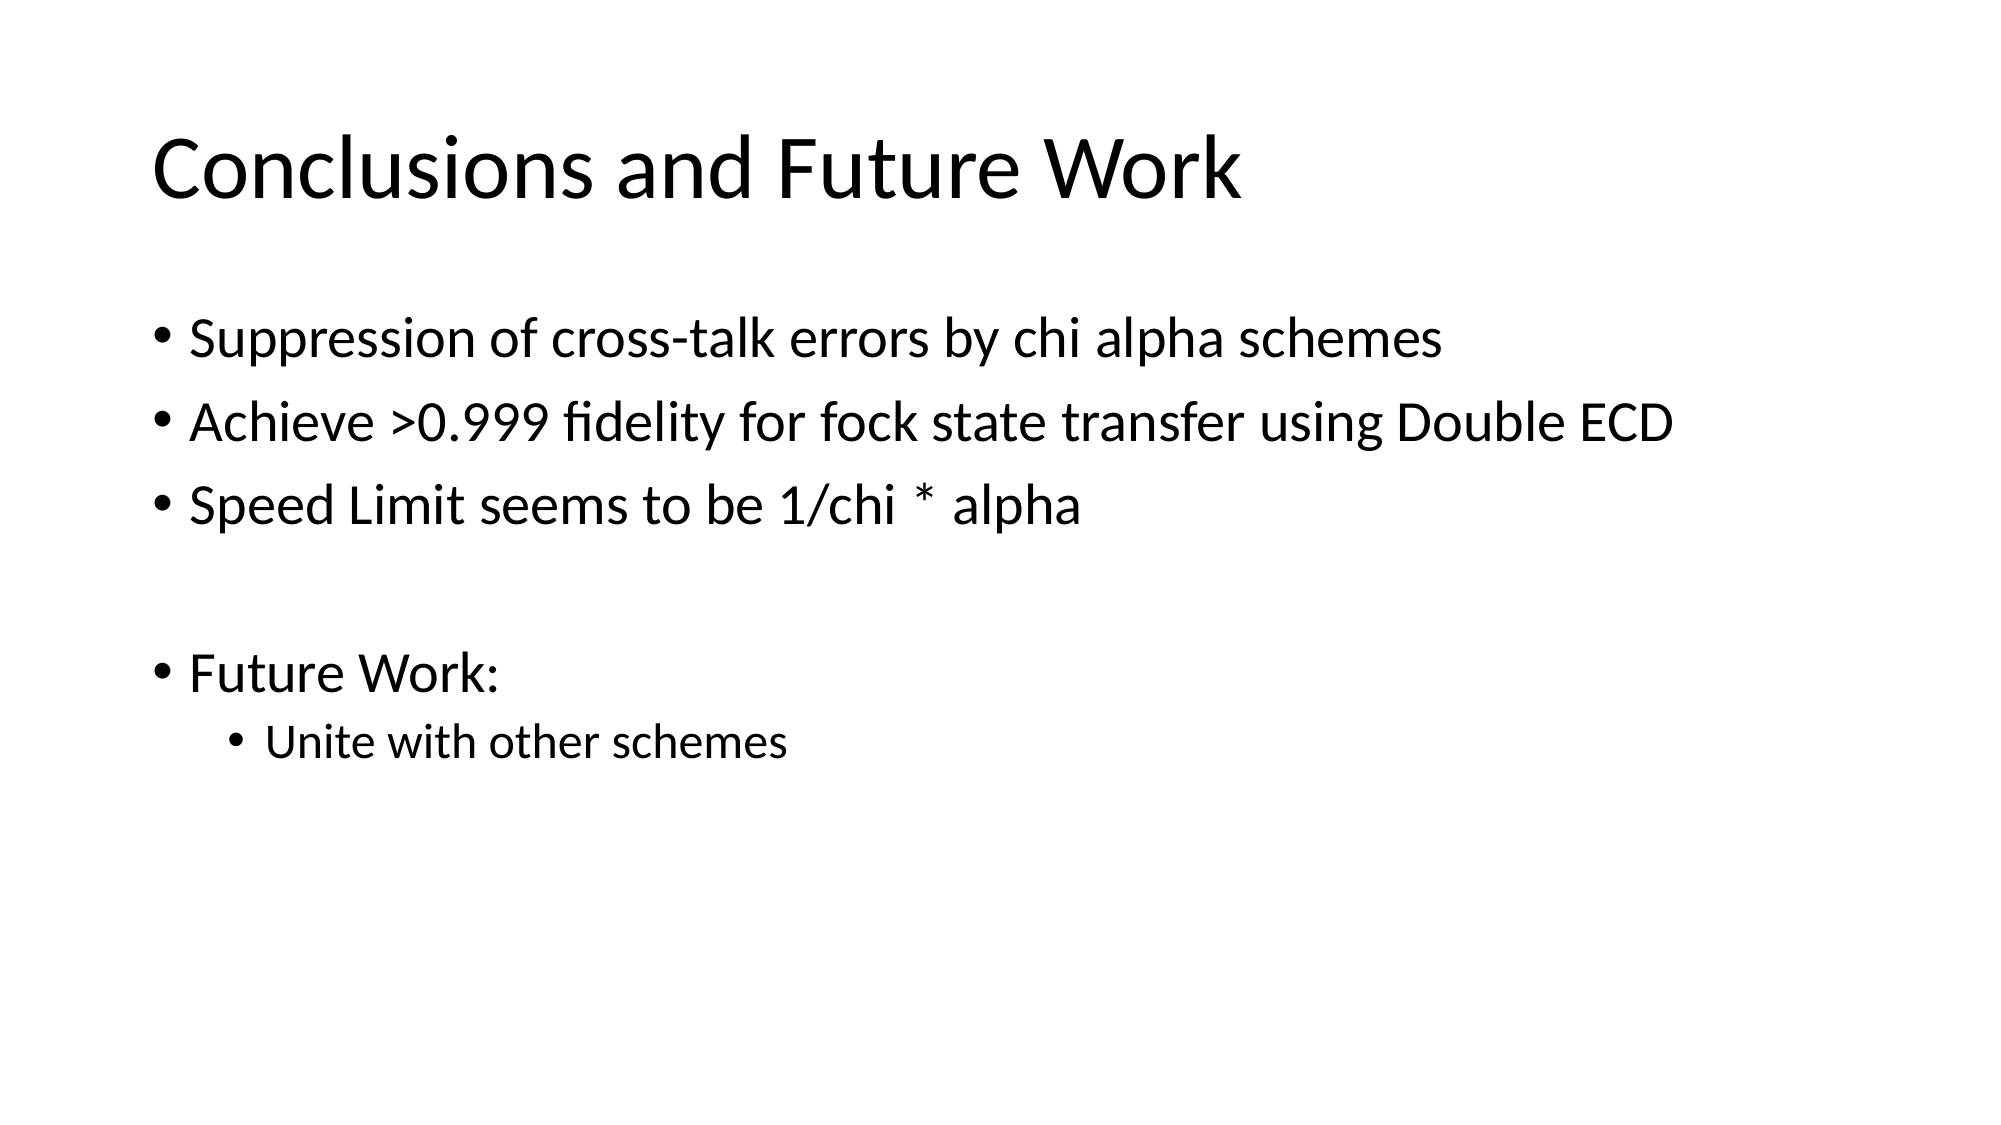

# Conclusions and Future Work
Suppression of cross-talk errors by chi alpha schemes
Achieve >0.999 fidelity for fock state transfer using Double ECD
Speed Limit seems to be 1/chi * alpha

Future Work:
Unite with other schemes